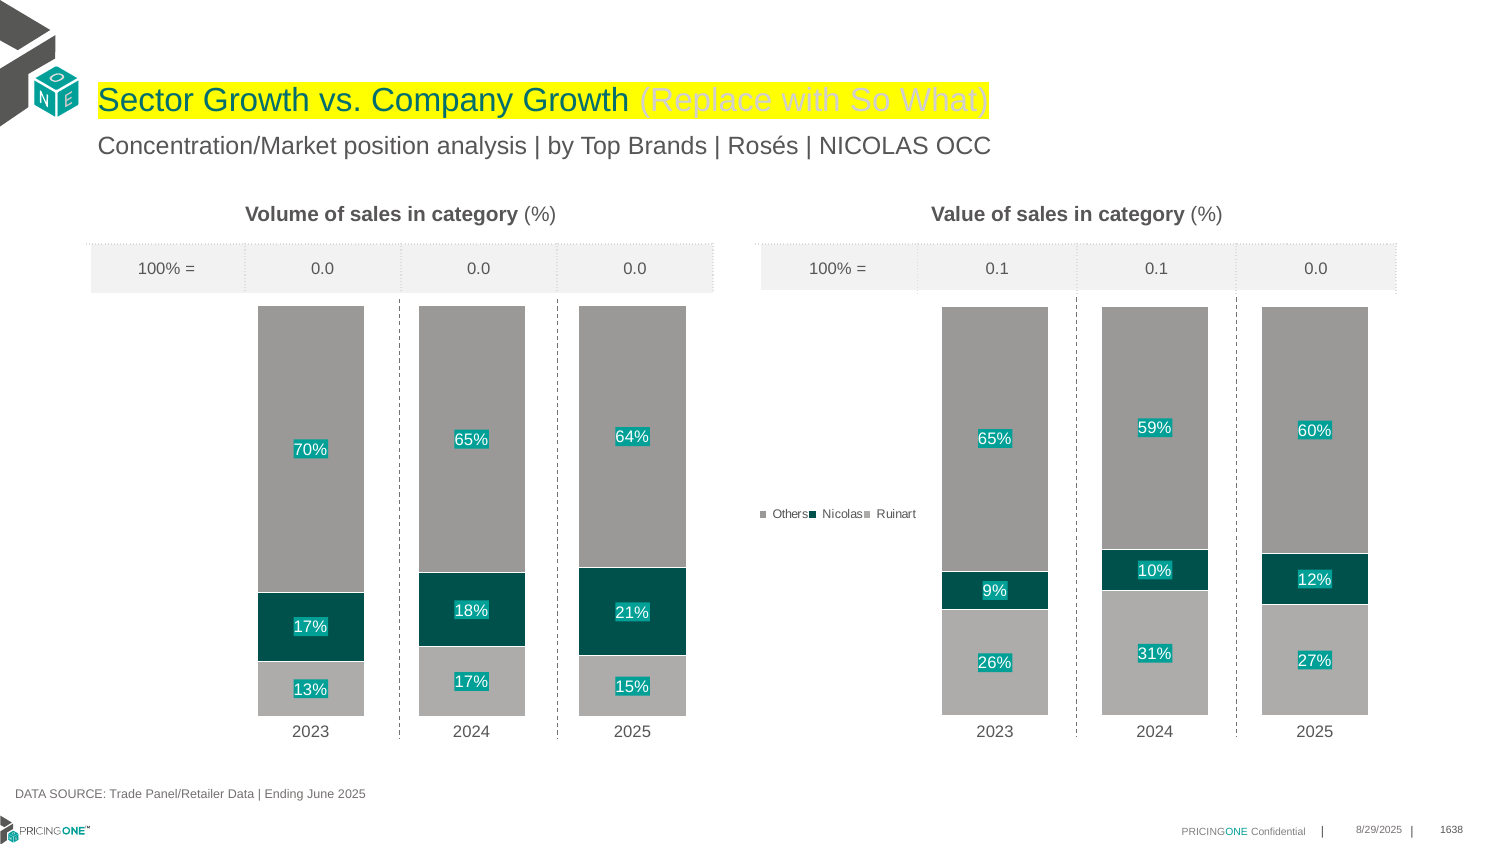

# Sector Growth vs. Company Growth (Replace with So What)
Concentration/Market position analysis | by Top Brands | Rosés | NICOLAS OCC
| Volume of sales in category (%) |  |  |  |
| --- | --- | --- | --- |
| 100% = | 0.0 | 0.0 | 0.0 |
| Value of sales in category (%) |  |  |  |
| --- | --- | --- | --- |
| 100% = | 0.1 | 0.1 | 0.0 |

### Chart

| Category | Ruinart | Nicolas | Others |
|---|---|---|---|
| 2023 | 0.13453159041394336 | 0.16721132897603486 | 0.6982570806100218 |
| 2024 | 0.1695022054190296 | 0.17958412098298676 | 0.6509136735979837 |
| 2025 | 0.14705882352941177 | 0.21428571428571427 | 0.6386554621848739 |

### Chart

| Category | Ruinart | Nicolas | Others |
|---|---|---|---|
| 2023 | 0.2584205659941221 | 0.09447544827130733 | 0.6471039857345706 |
| 2024 | 0.30511657017681115 | 0.10108884736808195 | 0.593794582455107 |
| 2025 | 0.2717763467881263 | 0.12379456572954295 | 0.6044290874823307 |
DATA SOURCE: Trade Panel/Retailer Data | Ending June 2025

8/29/2025
1638